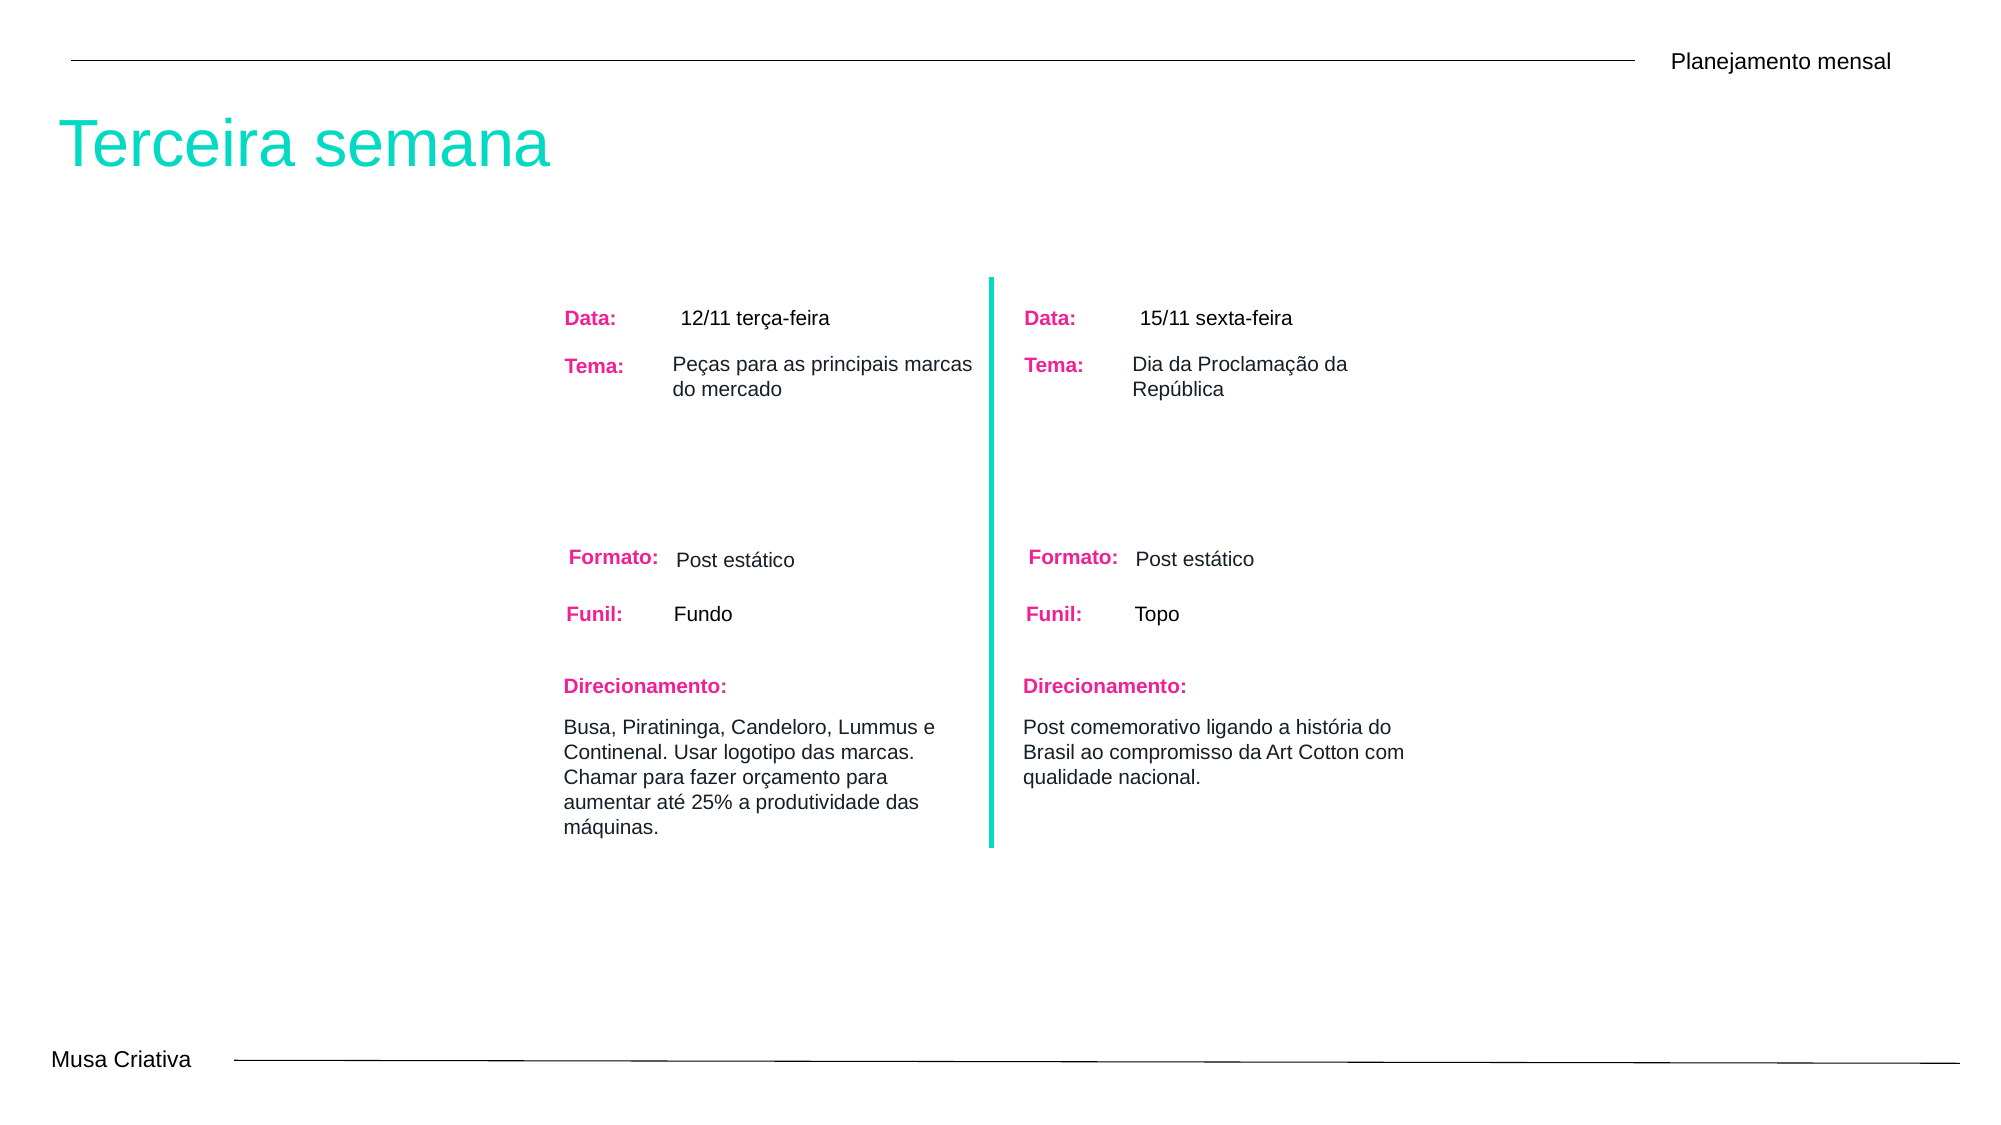

Planejamento mensal
Terceira semana
Data:
15/11 sexta-feira
Data:
12/11 terça-feira
Dia da Proclamação da República
Peças para as principais marcas do mercado
Tema:
Tema:
Formato:
Formato:
Post estático
Post estático
Funil:
Topo
Funil:
Fundo
Direcionamento:
Direcionamento:
Post comemorativo ligando a história do Brasil ao compromisso da Art Cotton com qualidade nacional.
Busa, Piratininga, Candeloro, Lummus e Continenal. Usar logotipo das marcas. Chamar para fazer orçamento para aumentar até 25% a produtividade das máquinas.
Musa Criativa